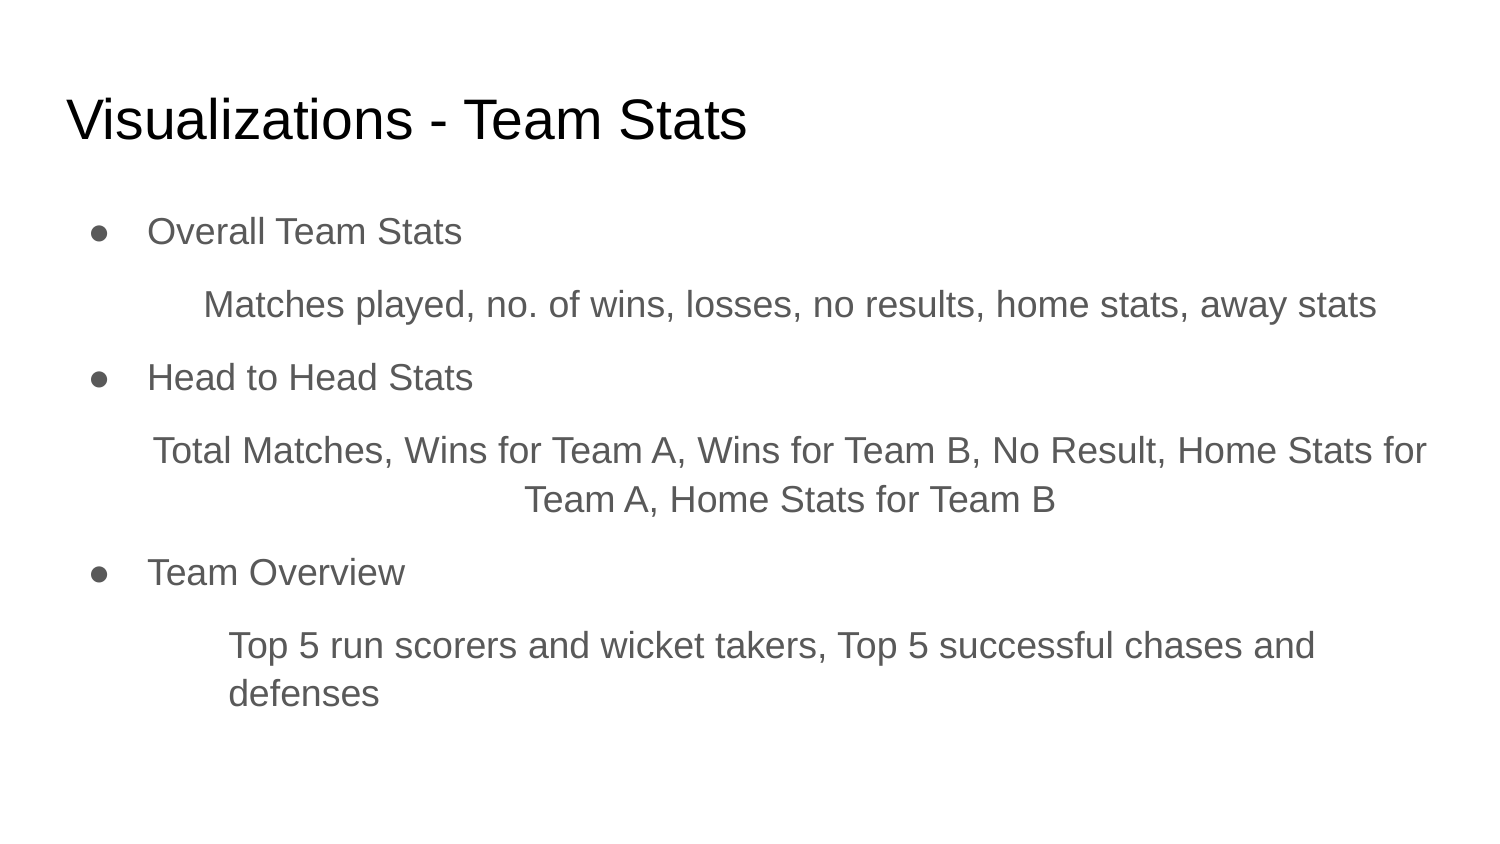

# Visualizations - Team Stats
Overall Team Stats
Matches played, no. of wins, losses, no results, home stats, away stats
Head to Head Stats
Total Matches, Wins for Team A, Wins for Team B, No Result, Home Stats for Team A, Home Stats for Team B
Team Overview
Top 5 run scorers and wicket takers, Top 5 successful chases and defenses